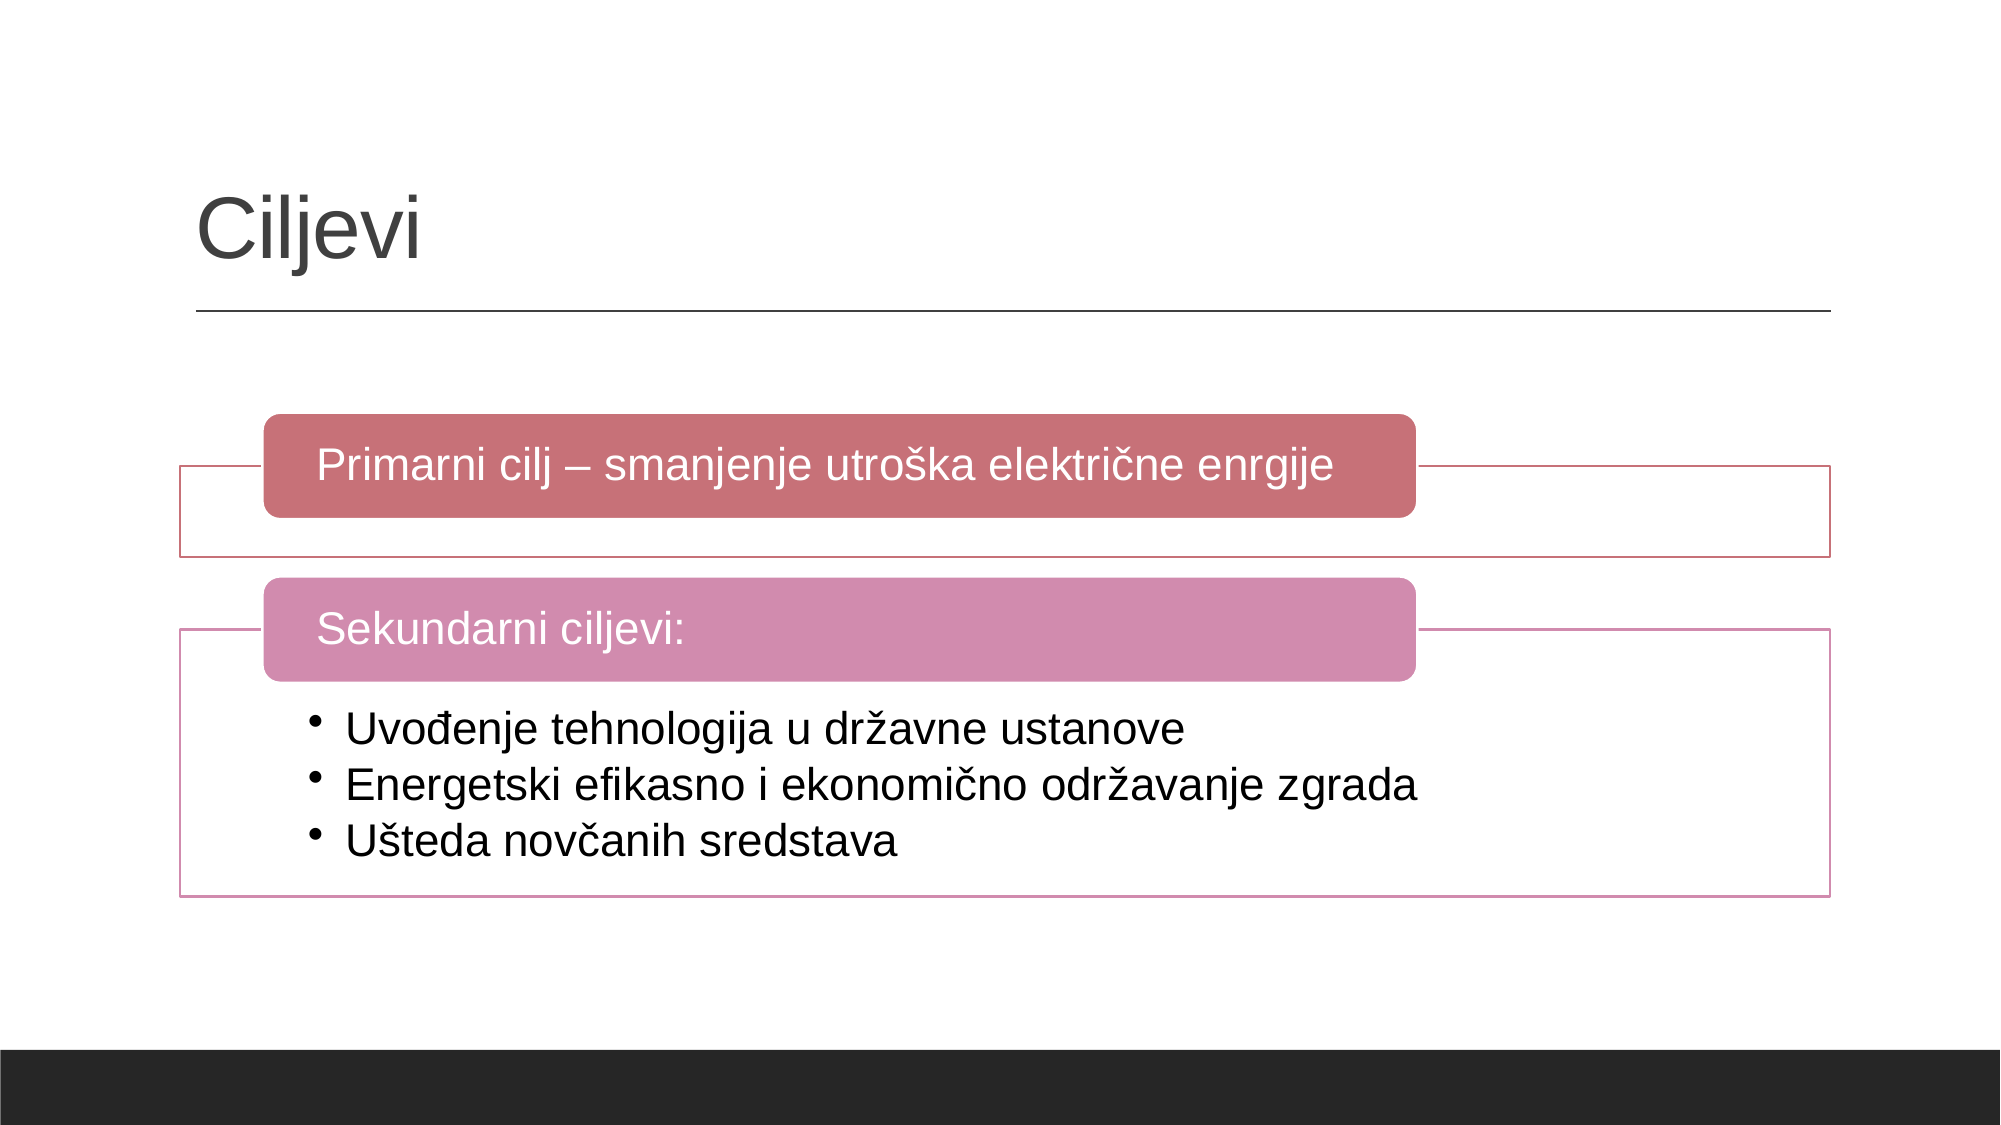

# Ciljevi
Primarni cilj – smanjenje utroška električne enrgije
Uvođenje tehnologija u državne ustanove
Energetski efikasno i ekonomično održavanje zgrada
Ušteda novčanih sredstava
Sekundarni ciljevi: